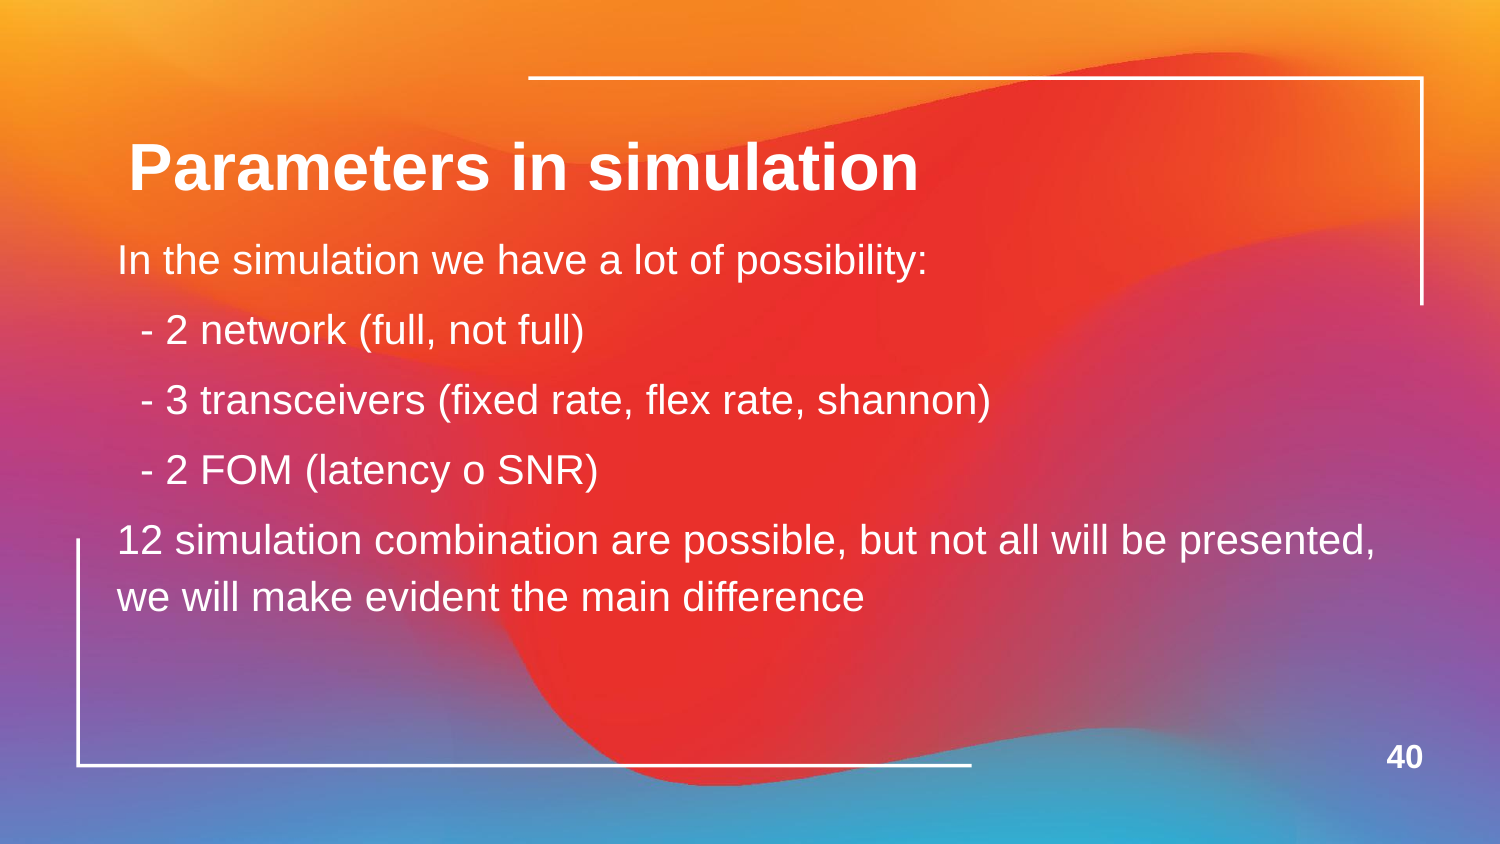

# Parameters in simulation

In the simulation we have a lot of possibility:
  - 2 network (full, not full)
  - 3 transceivers (fixed rate, flex rate, shannon)
  - 2 FOM (latency o SNR)
12 simulation combination are possible, but not all will be presented, we will make evident the main difference
40